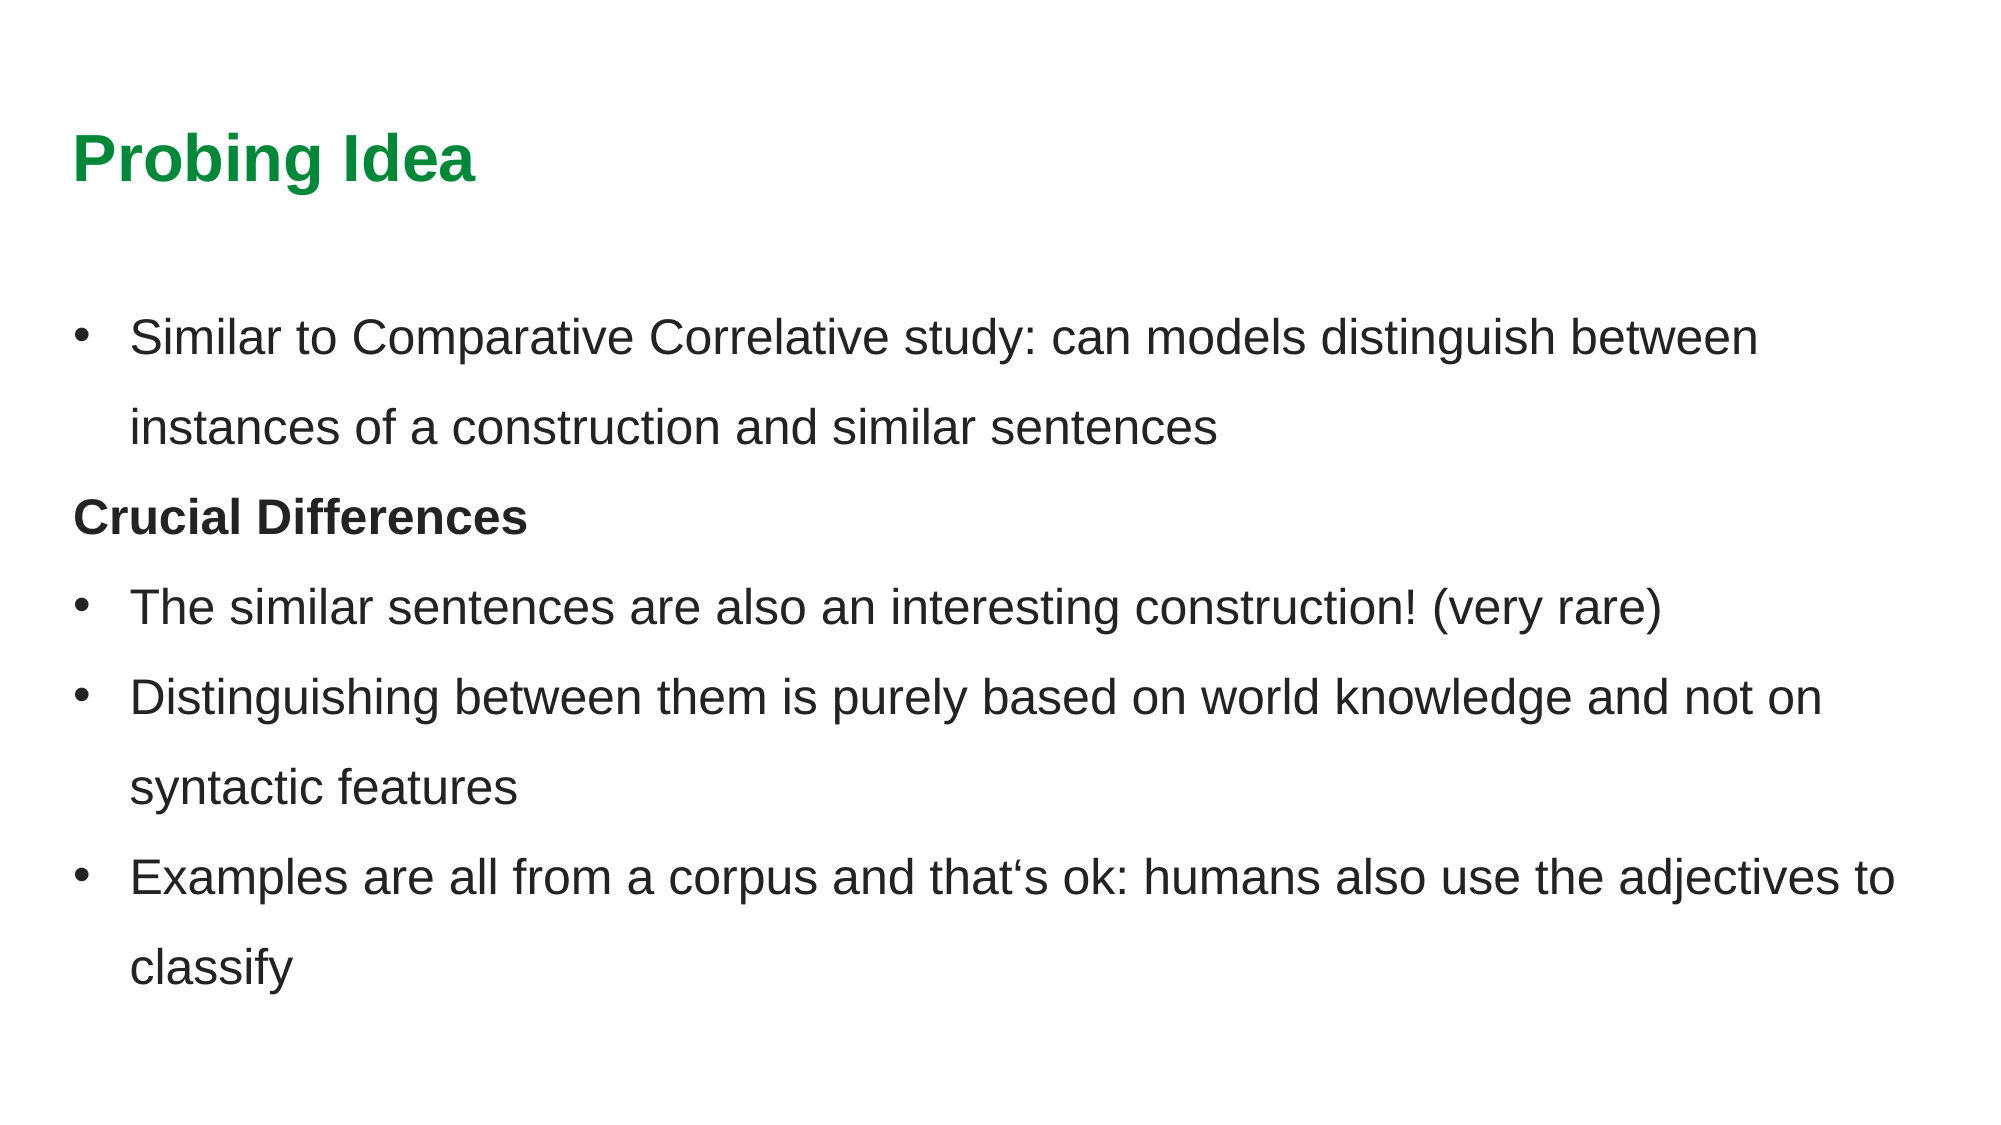

Probing Idea
Similar to Comparative Correlative study: can models distinguish between instances of a construction and similar sentences
Crucial Differences
The similar sentences are also an interesting construction! (very rare)
Distinguishing between them is purely based on world knowledge and not on syntactic features
Examples are all from a corpus and that‘s ok: humans also use the adjectives to classify